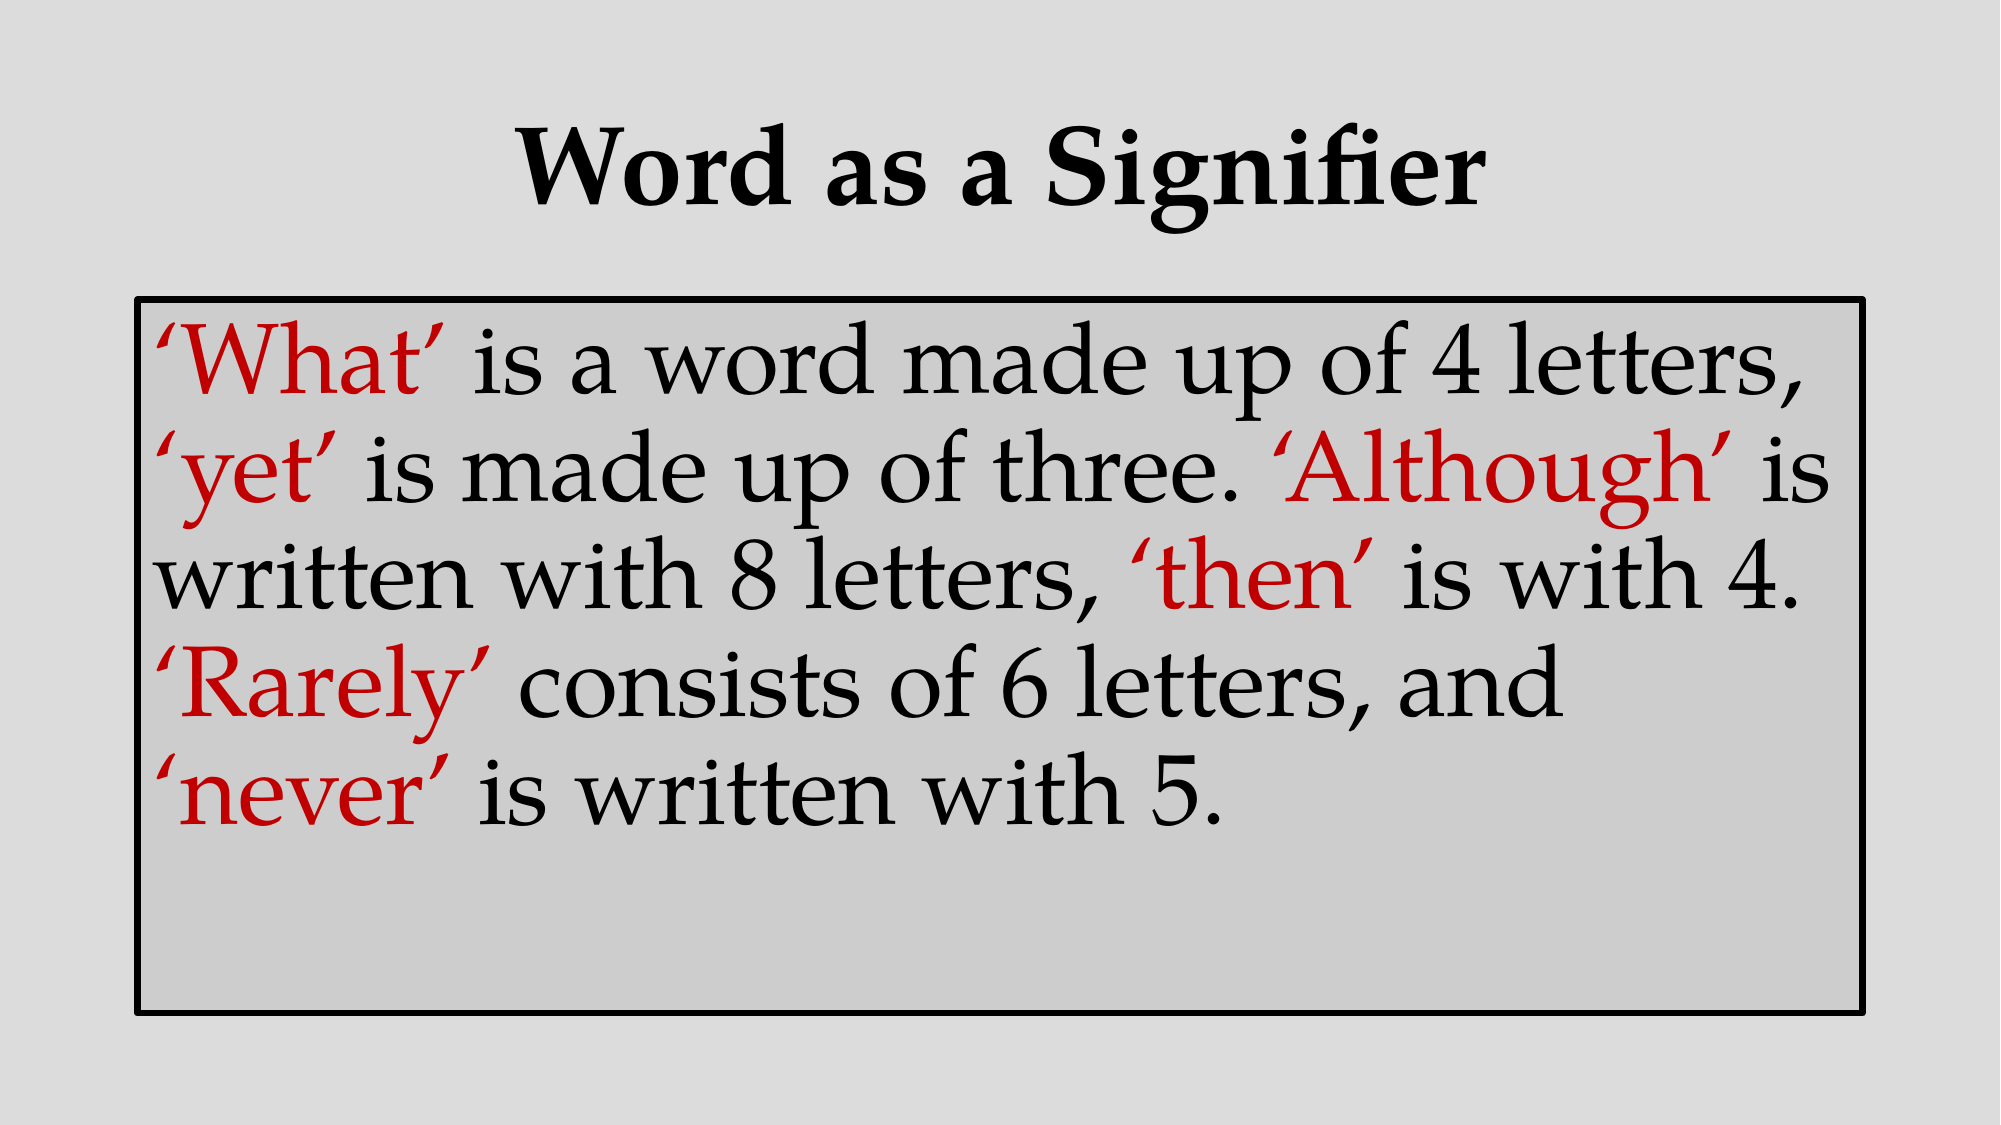

# Word as a Signifier
‘What’ is a word made up of 4 letters, ‘yet’ is made up of three. ‘Although’ is written with 8 letters, ‘then’ is with 4.  ‘Rarely’ consists of 6 letters, and ‘never’ is written with 5.